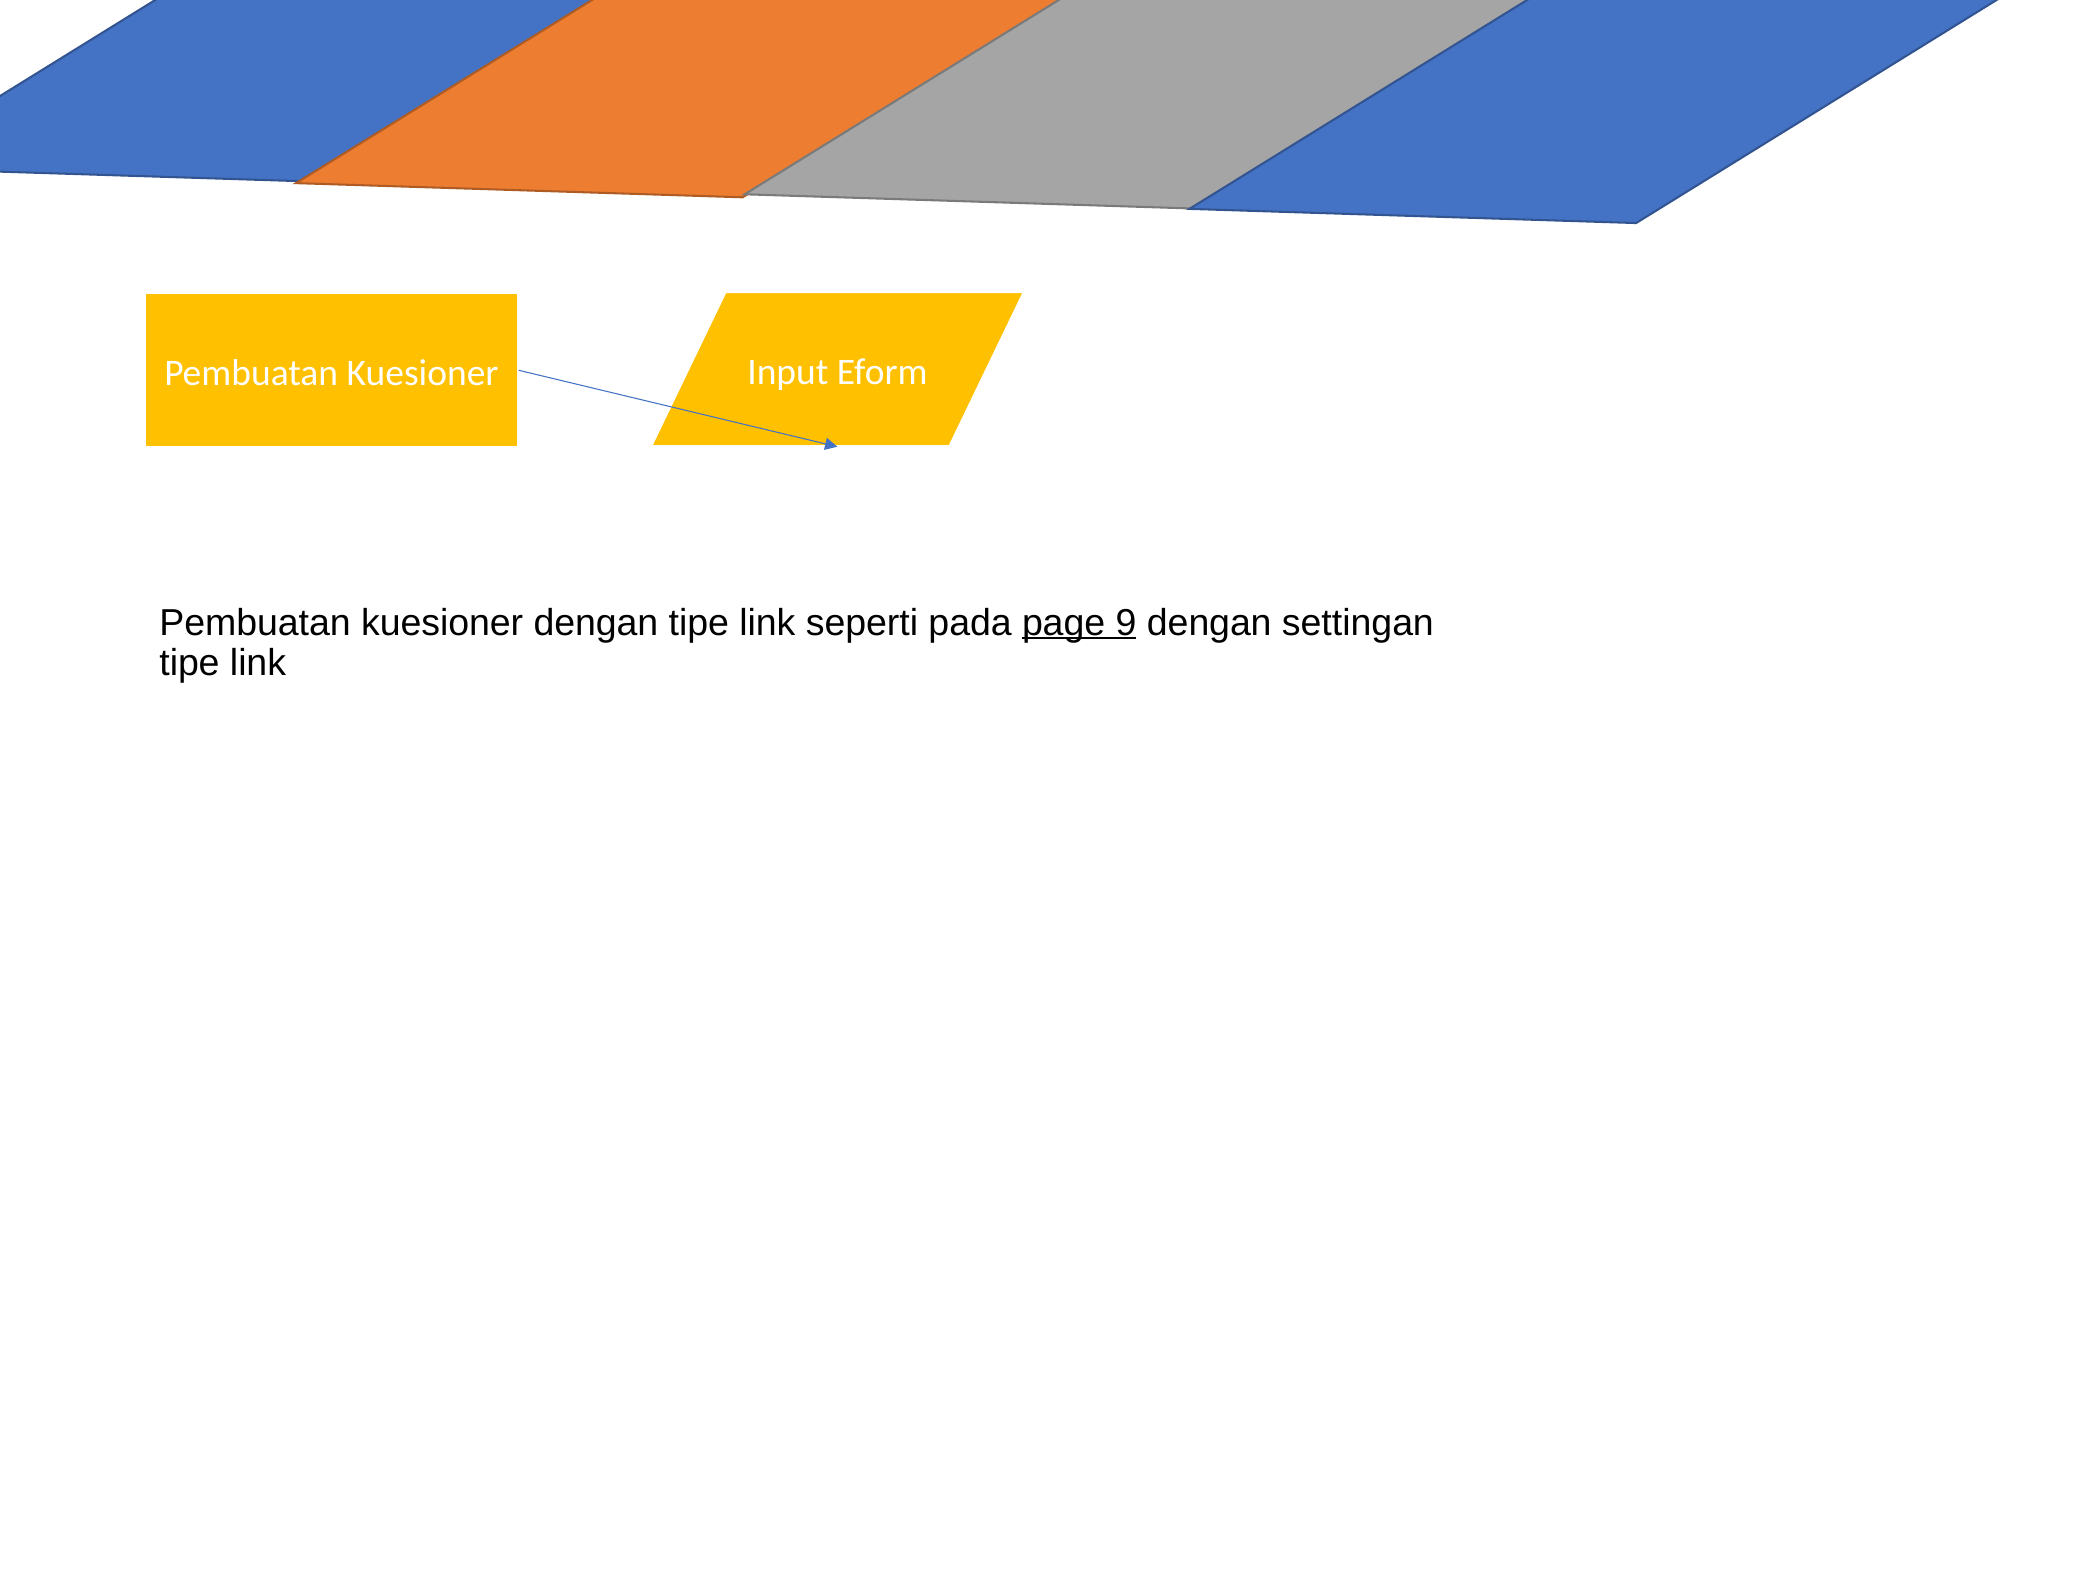

Input Eform
Pembuatan Kuesioner
# Pembuatan kuesioner dengan tipe link seperti pada page 9 dengan settingan tipe link